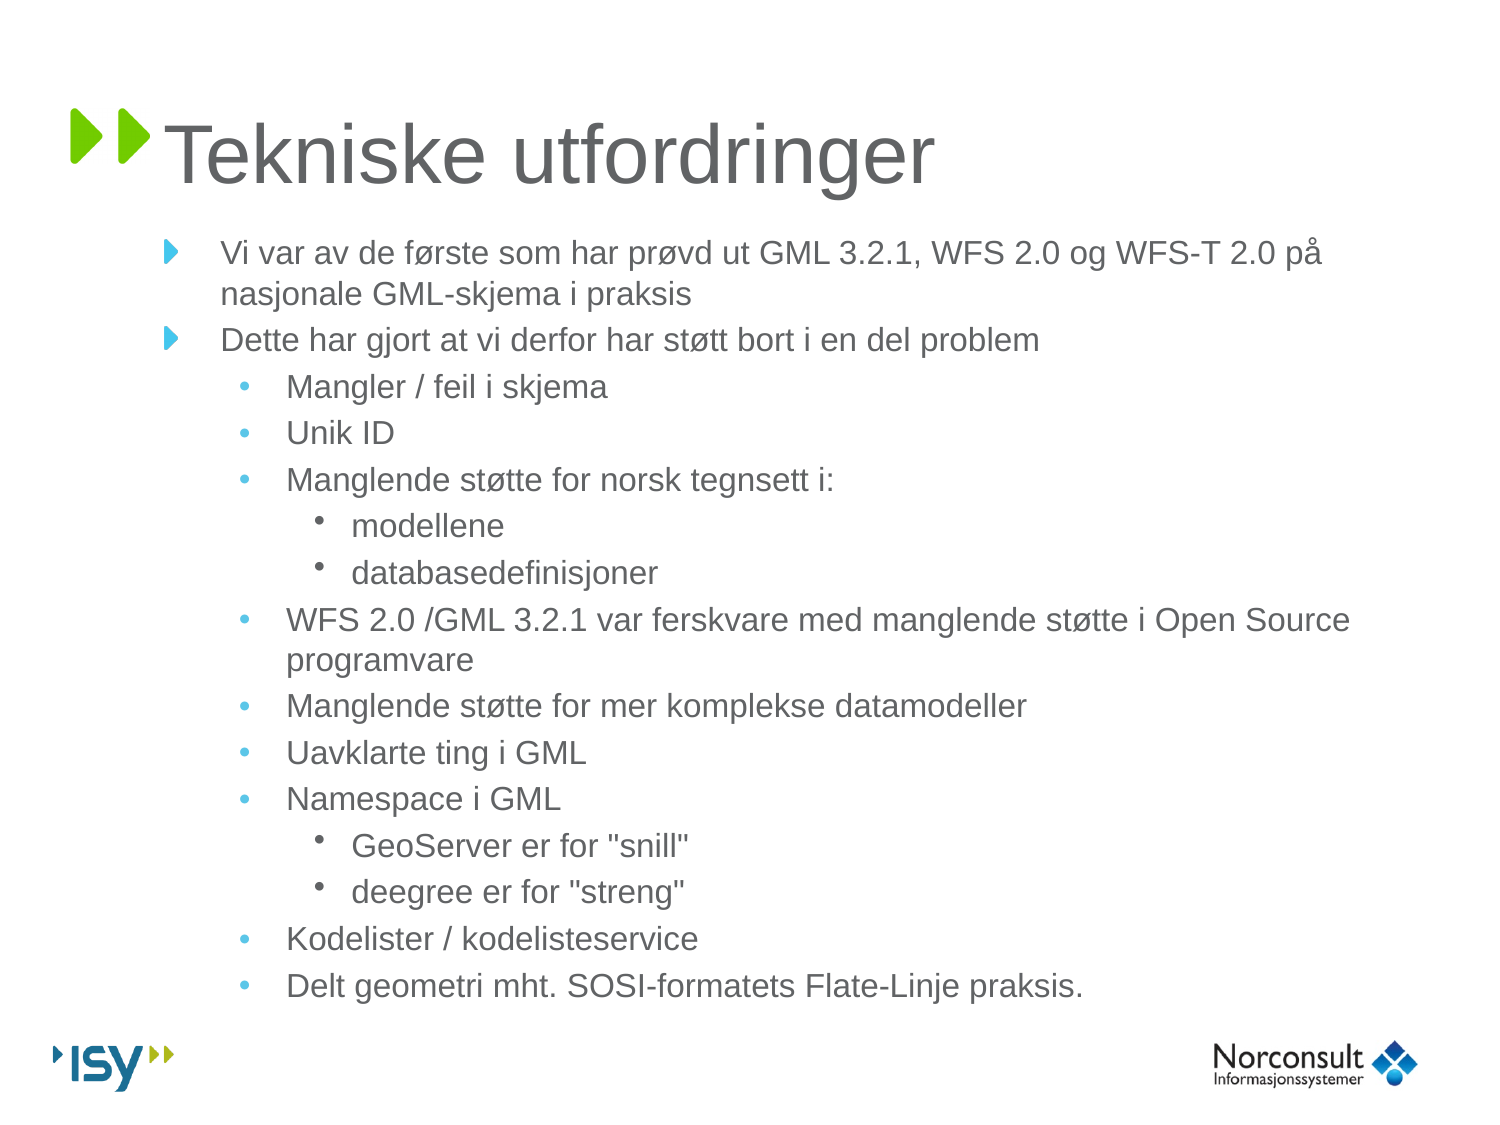

# Tekniske utfordringer
Vi var av de første som har prøvd ut GML 3.2.1, WFS 2.0 og WFS-T 2.0 på nasjonale GML-skjema i praksis
Dette har gjort at vi derfor har støtt bort i en del problem
Mangler / feil i skjema
Unik ID
Manglende støtte for norsk tegnsett i:
modellene
databasedefinisjoner
WFS 2.0 /GML 3.2.1 var ferskvare med manglende støtte i Open Source programvare
Manglende støtte for mer komplekse datamodeller
Uavklarte ting i GML
Namespace i GML
GeoServer er for "snill"
deegree er for "streng"
Kodelister / kodelisteservice
Delt geometri mht. SOSI-formatets Flate-Linje praksis.